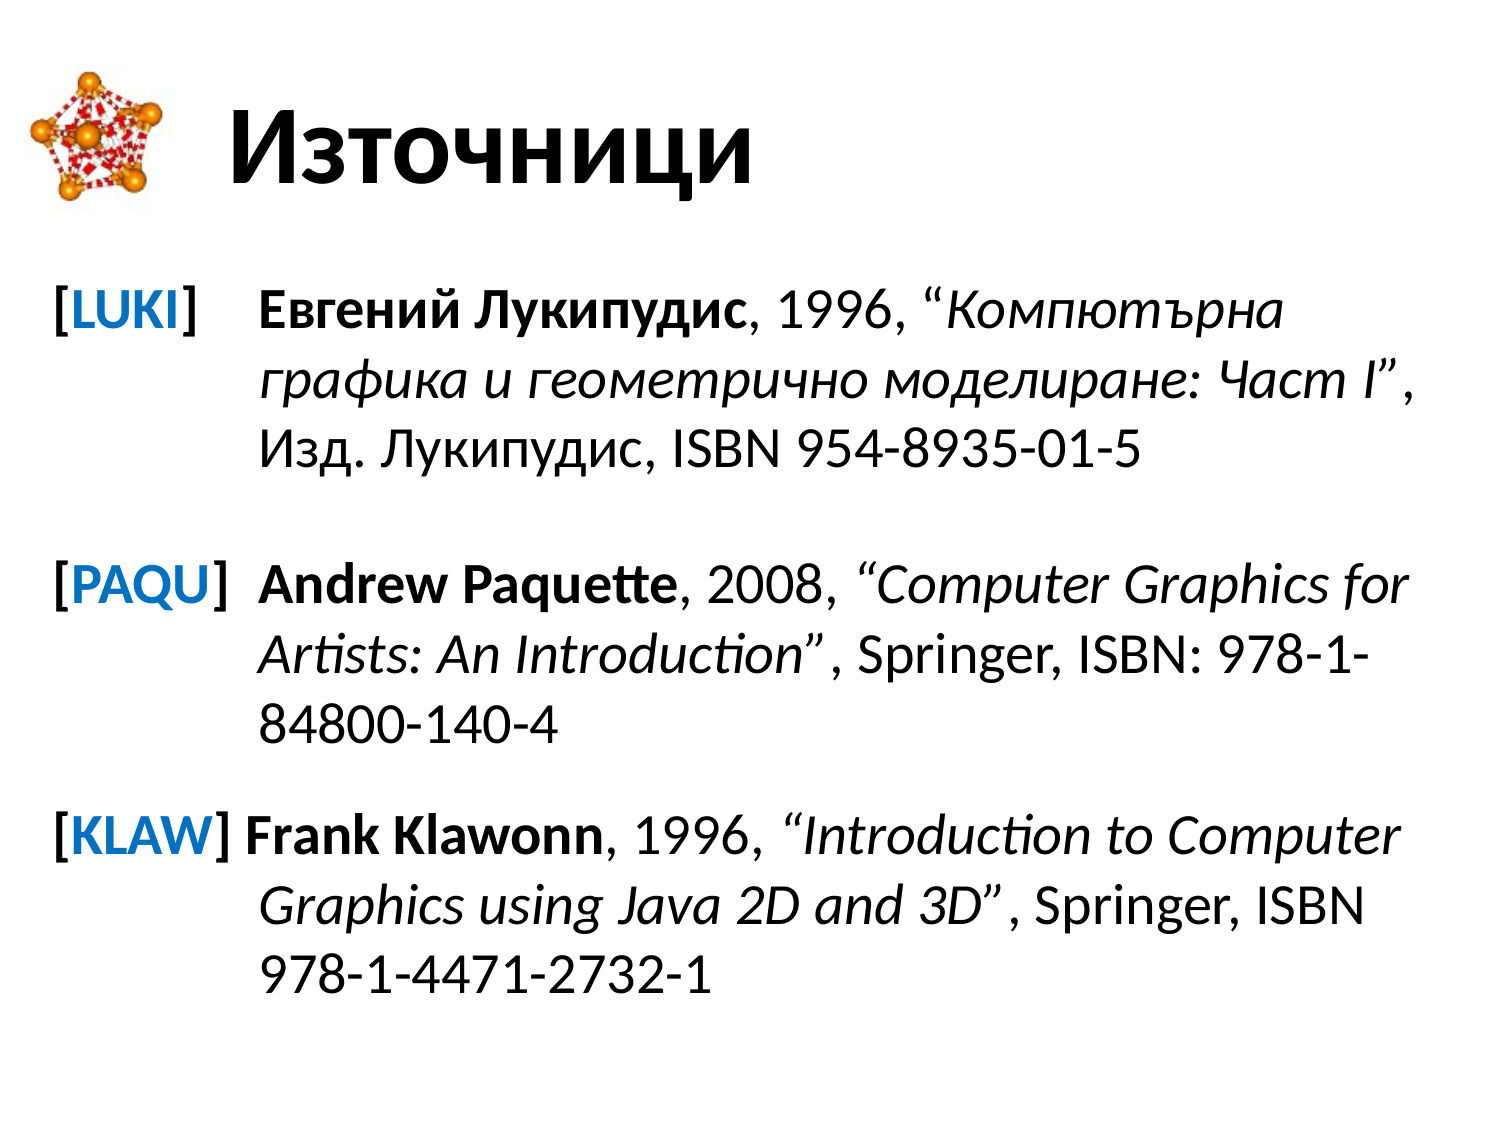

# Източници
[LUKI]	Евгений Лукипудис, 1996, “Компютърна графика и геометрично моделиране: Част I”, Изд. Лукипудис, ISBN 954-8935-01-5

[PAQU]	Andrew Paquette, 2008, “Computer Graphics for Artists: An Introduction”, Springer, ISBN: 978-1-84800-140-4

[KLAW] Frank Klawonn, 1996, “Introduction to Computer Graphics using Java 2D and 3D”, Springer, ISBN 978-1-4471-2732-1